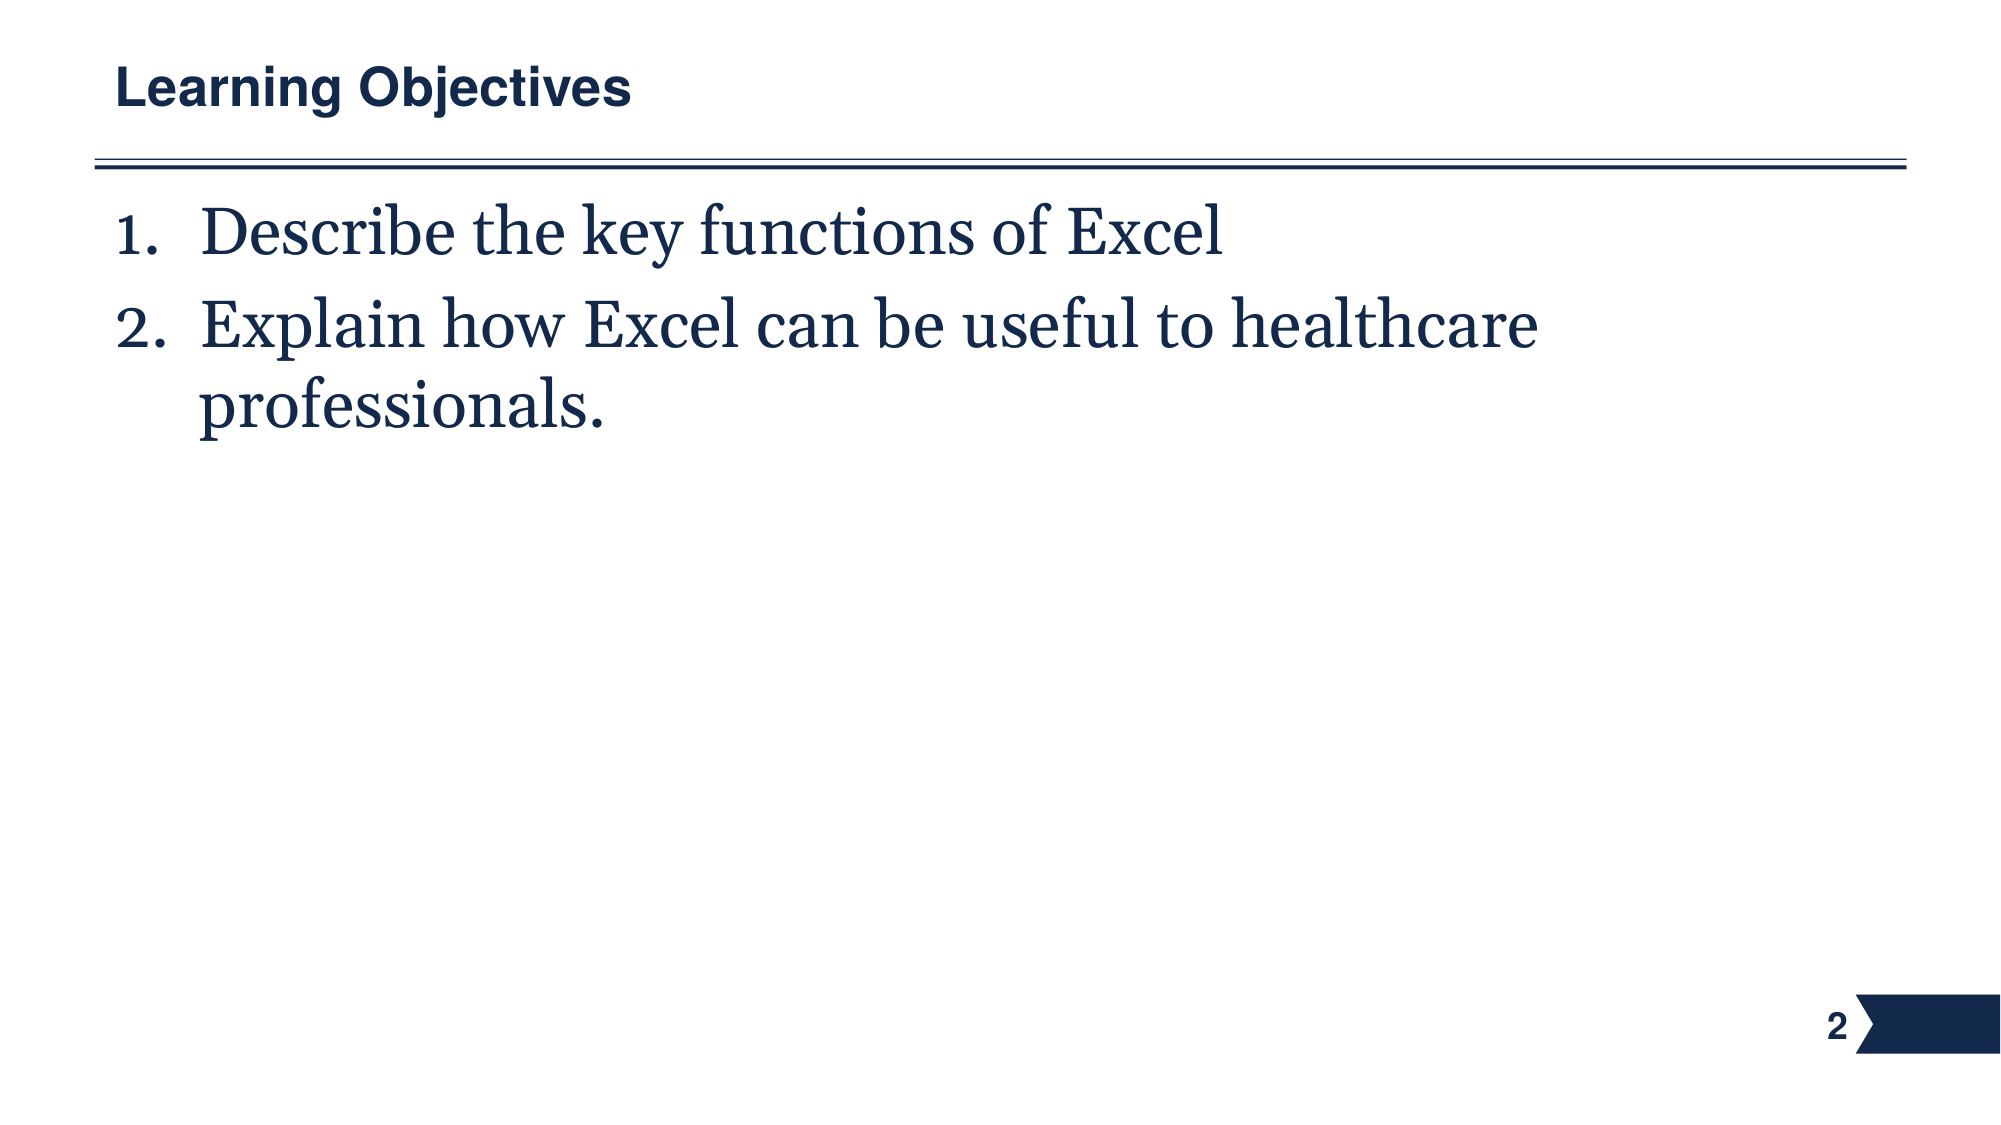

# Learning Objectives
Describe the key functions of Excel
Explain how Excel can be useful to healthcare professionals.
2